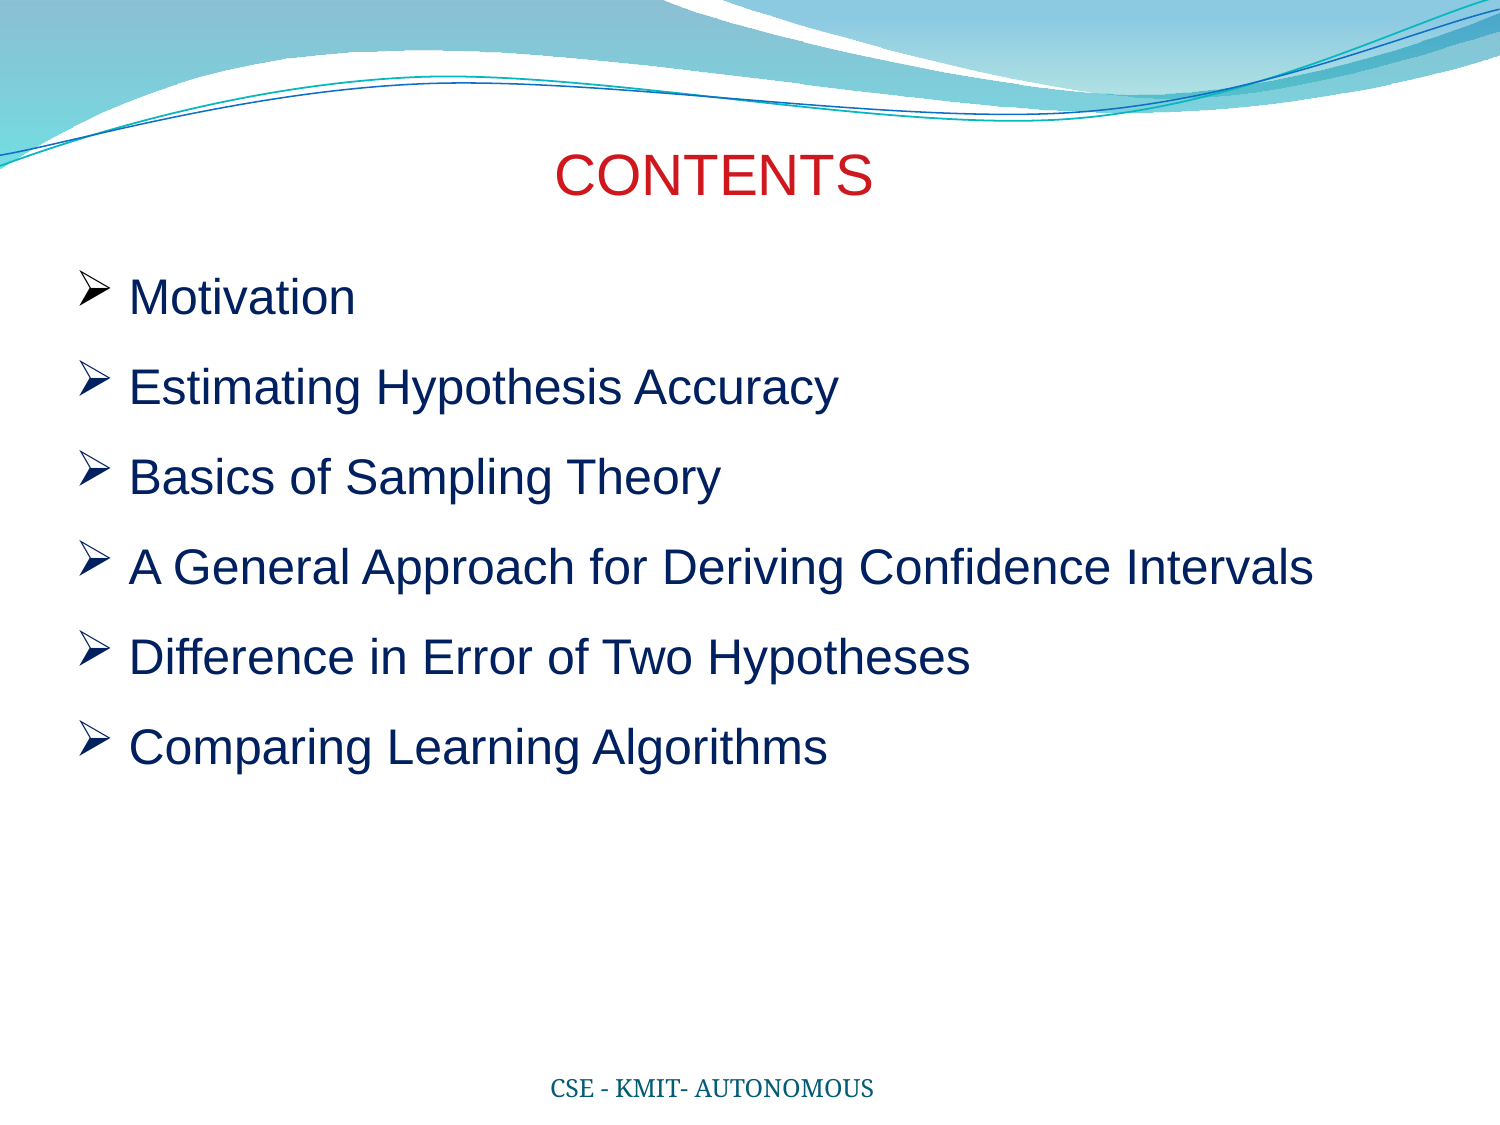

CONTENTS
 Motivation
 Estimating Hypothesis Accuracy
 Basics of Sampling Theory
 A General Approach for Deriving Confidence Intervals
 Difference in Error of Two Hypotheses
 Comparing Learning Algorithms

CSE - KMIT- AUTONOMOUS